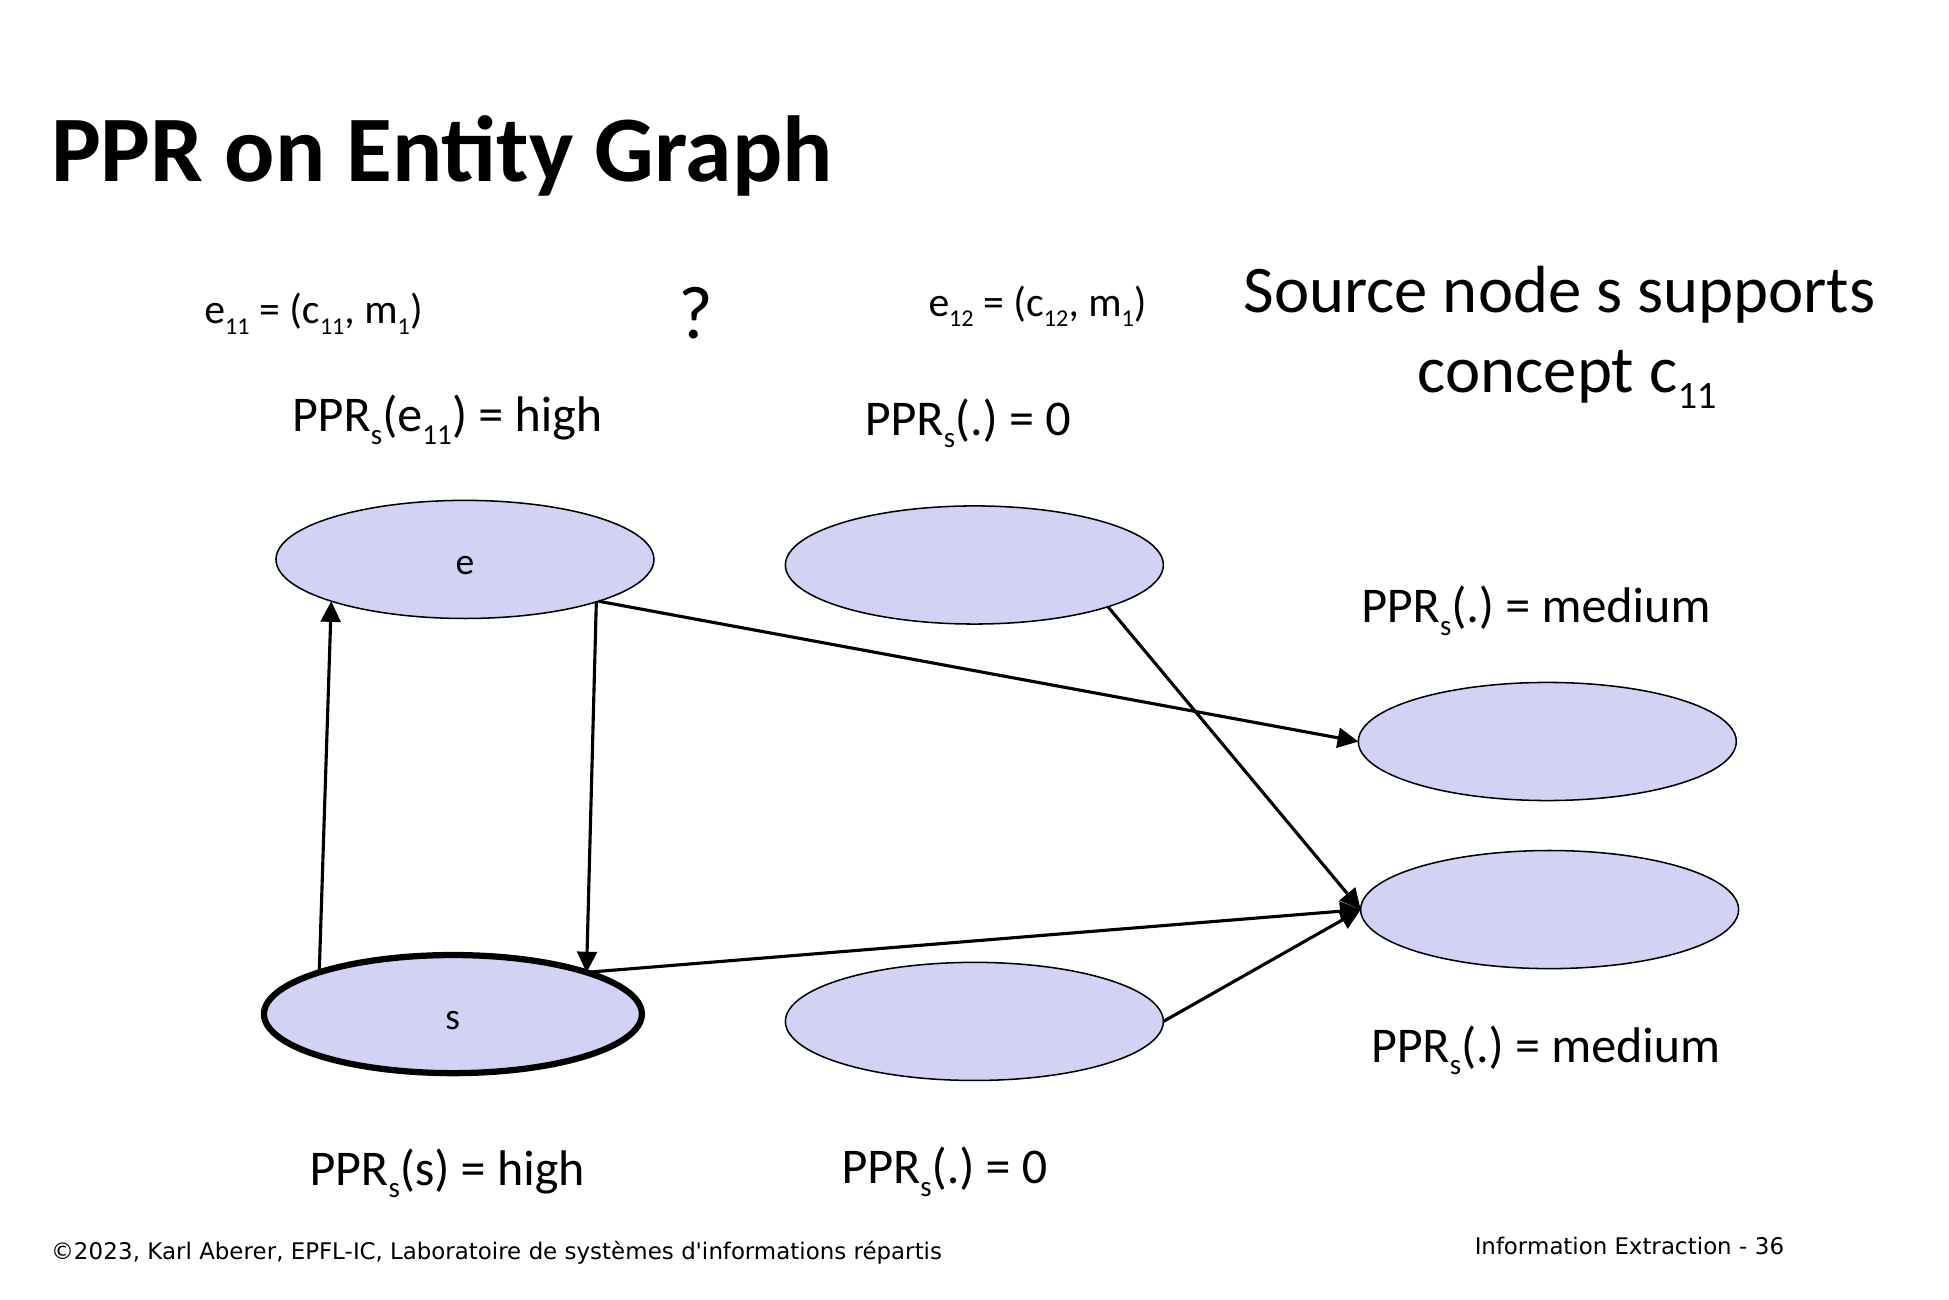

# PPR on Entity Graph
Source node s supports
concept c11
?
e12 = (c12, m1)
e11 = (c11, m1)
PPRs(e11) = high
PPRs(.) = 0
e

PPRs(.) = medium

s

PPRs(.) = medium
PPRs(.) = 0
PPRs(s) = high
©2023, Karl Aberer, EPFL-IC, Laboratoire de systèmes d'informations répartis